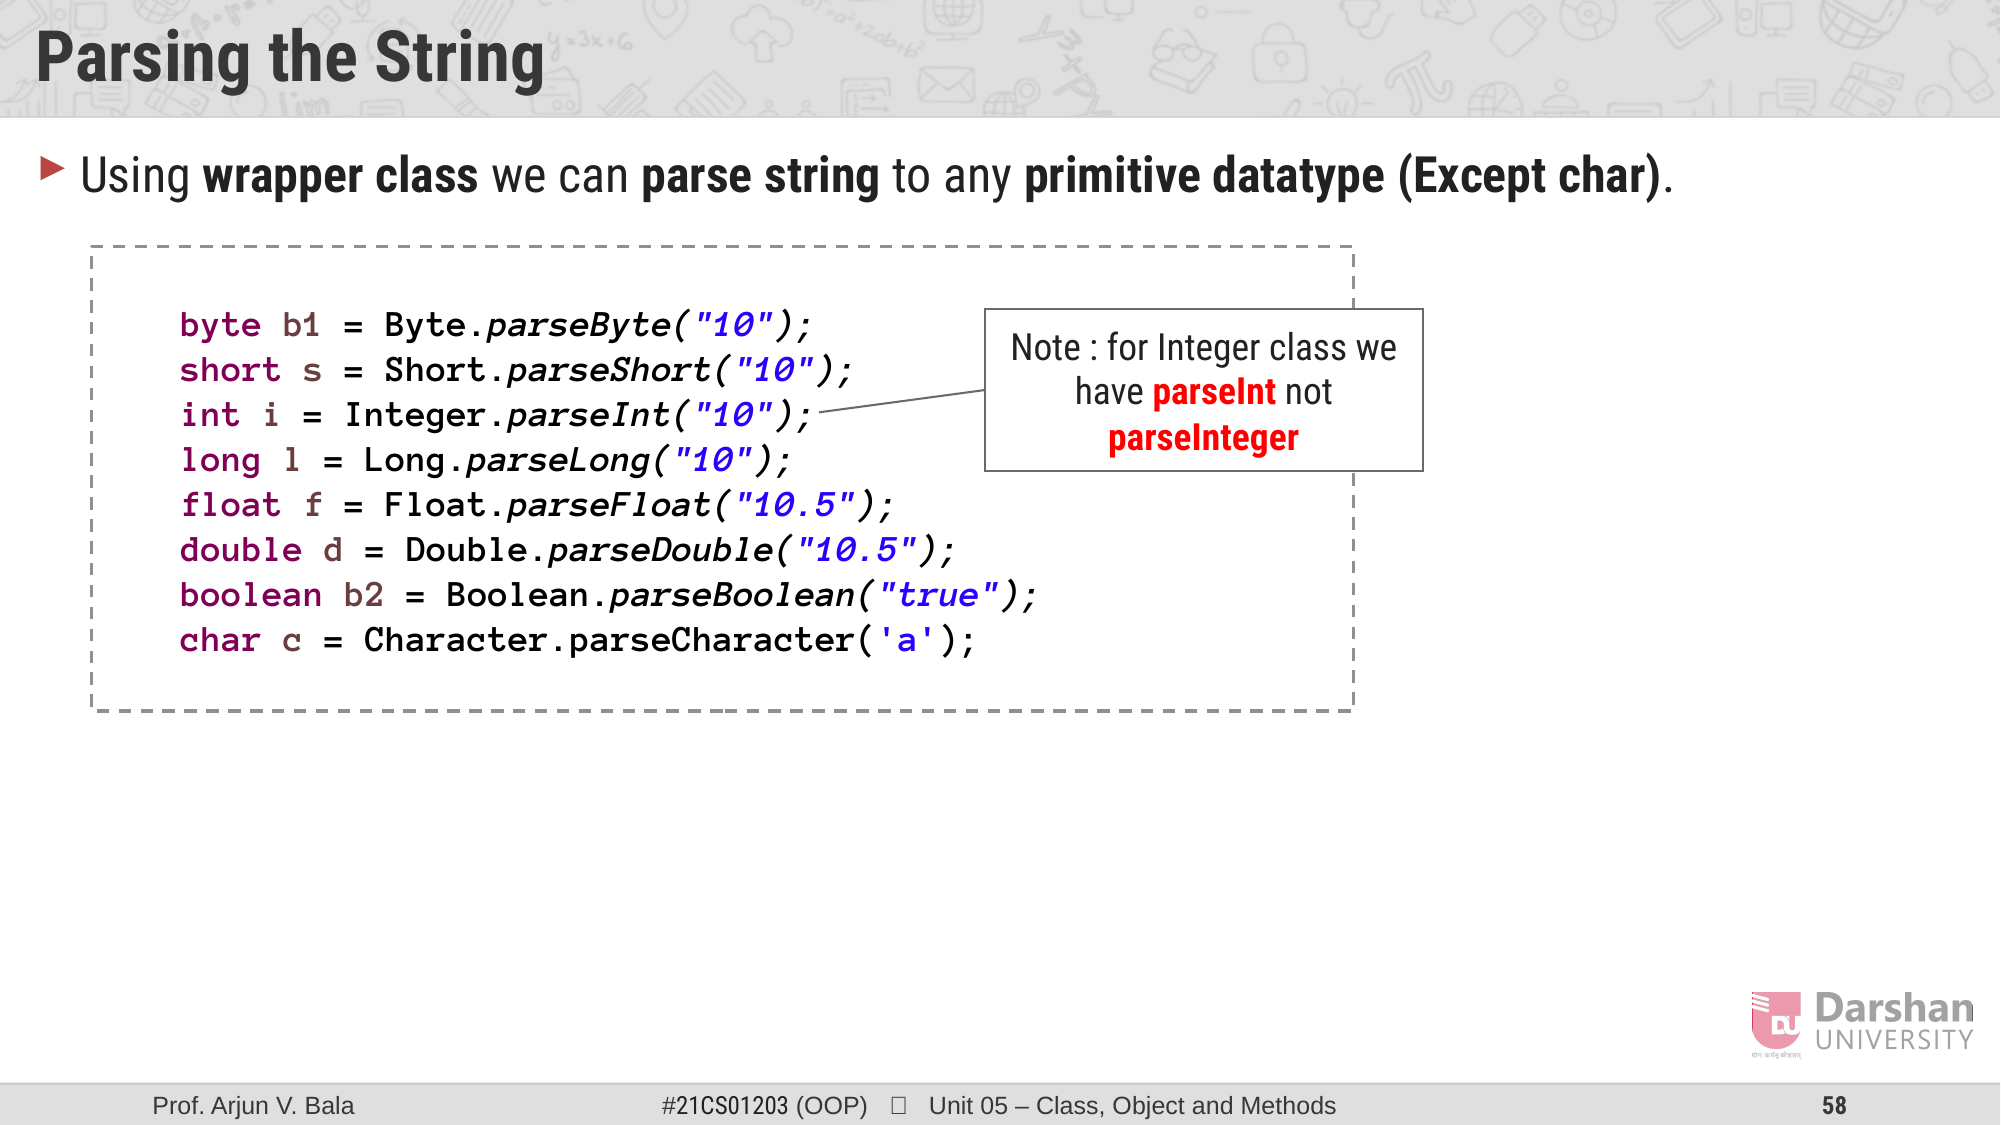

# Parsing the String
Using wrapper class we can parse string to any primitive datatype (Except char).

byte b1 = Byte.parseByte("10");
short s = Short.parseShort("10");
int i = Integer.parseInt("10");
long l = Long.parseLong("10");
float f = Float.parseFloat("10.5");
double d = Double.parseDouble("10.5");
boolean b2 = Boolean.parseBoolean("true");
char c = Character.parseCharacter('a');

Note : for Integer class we have parseInt not parseInteger